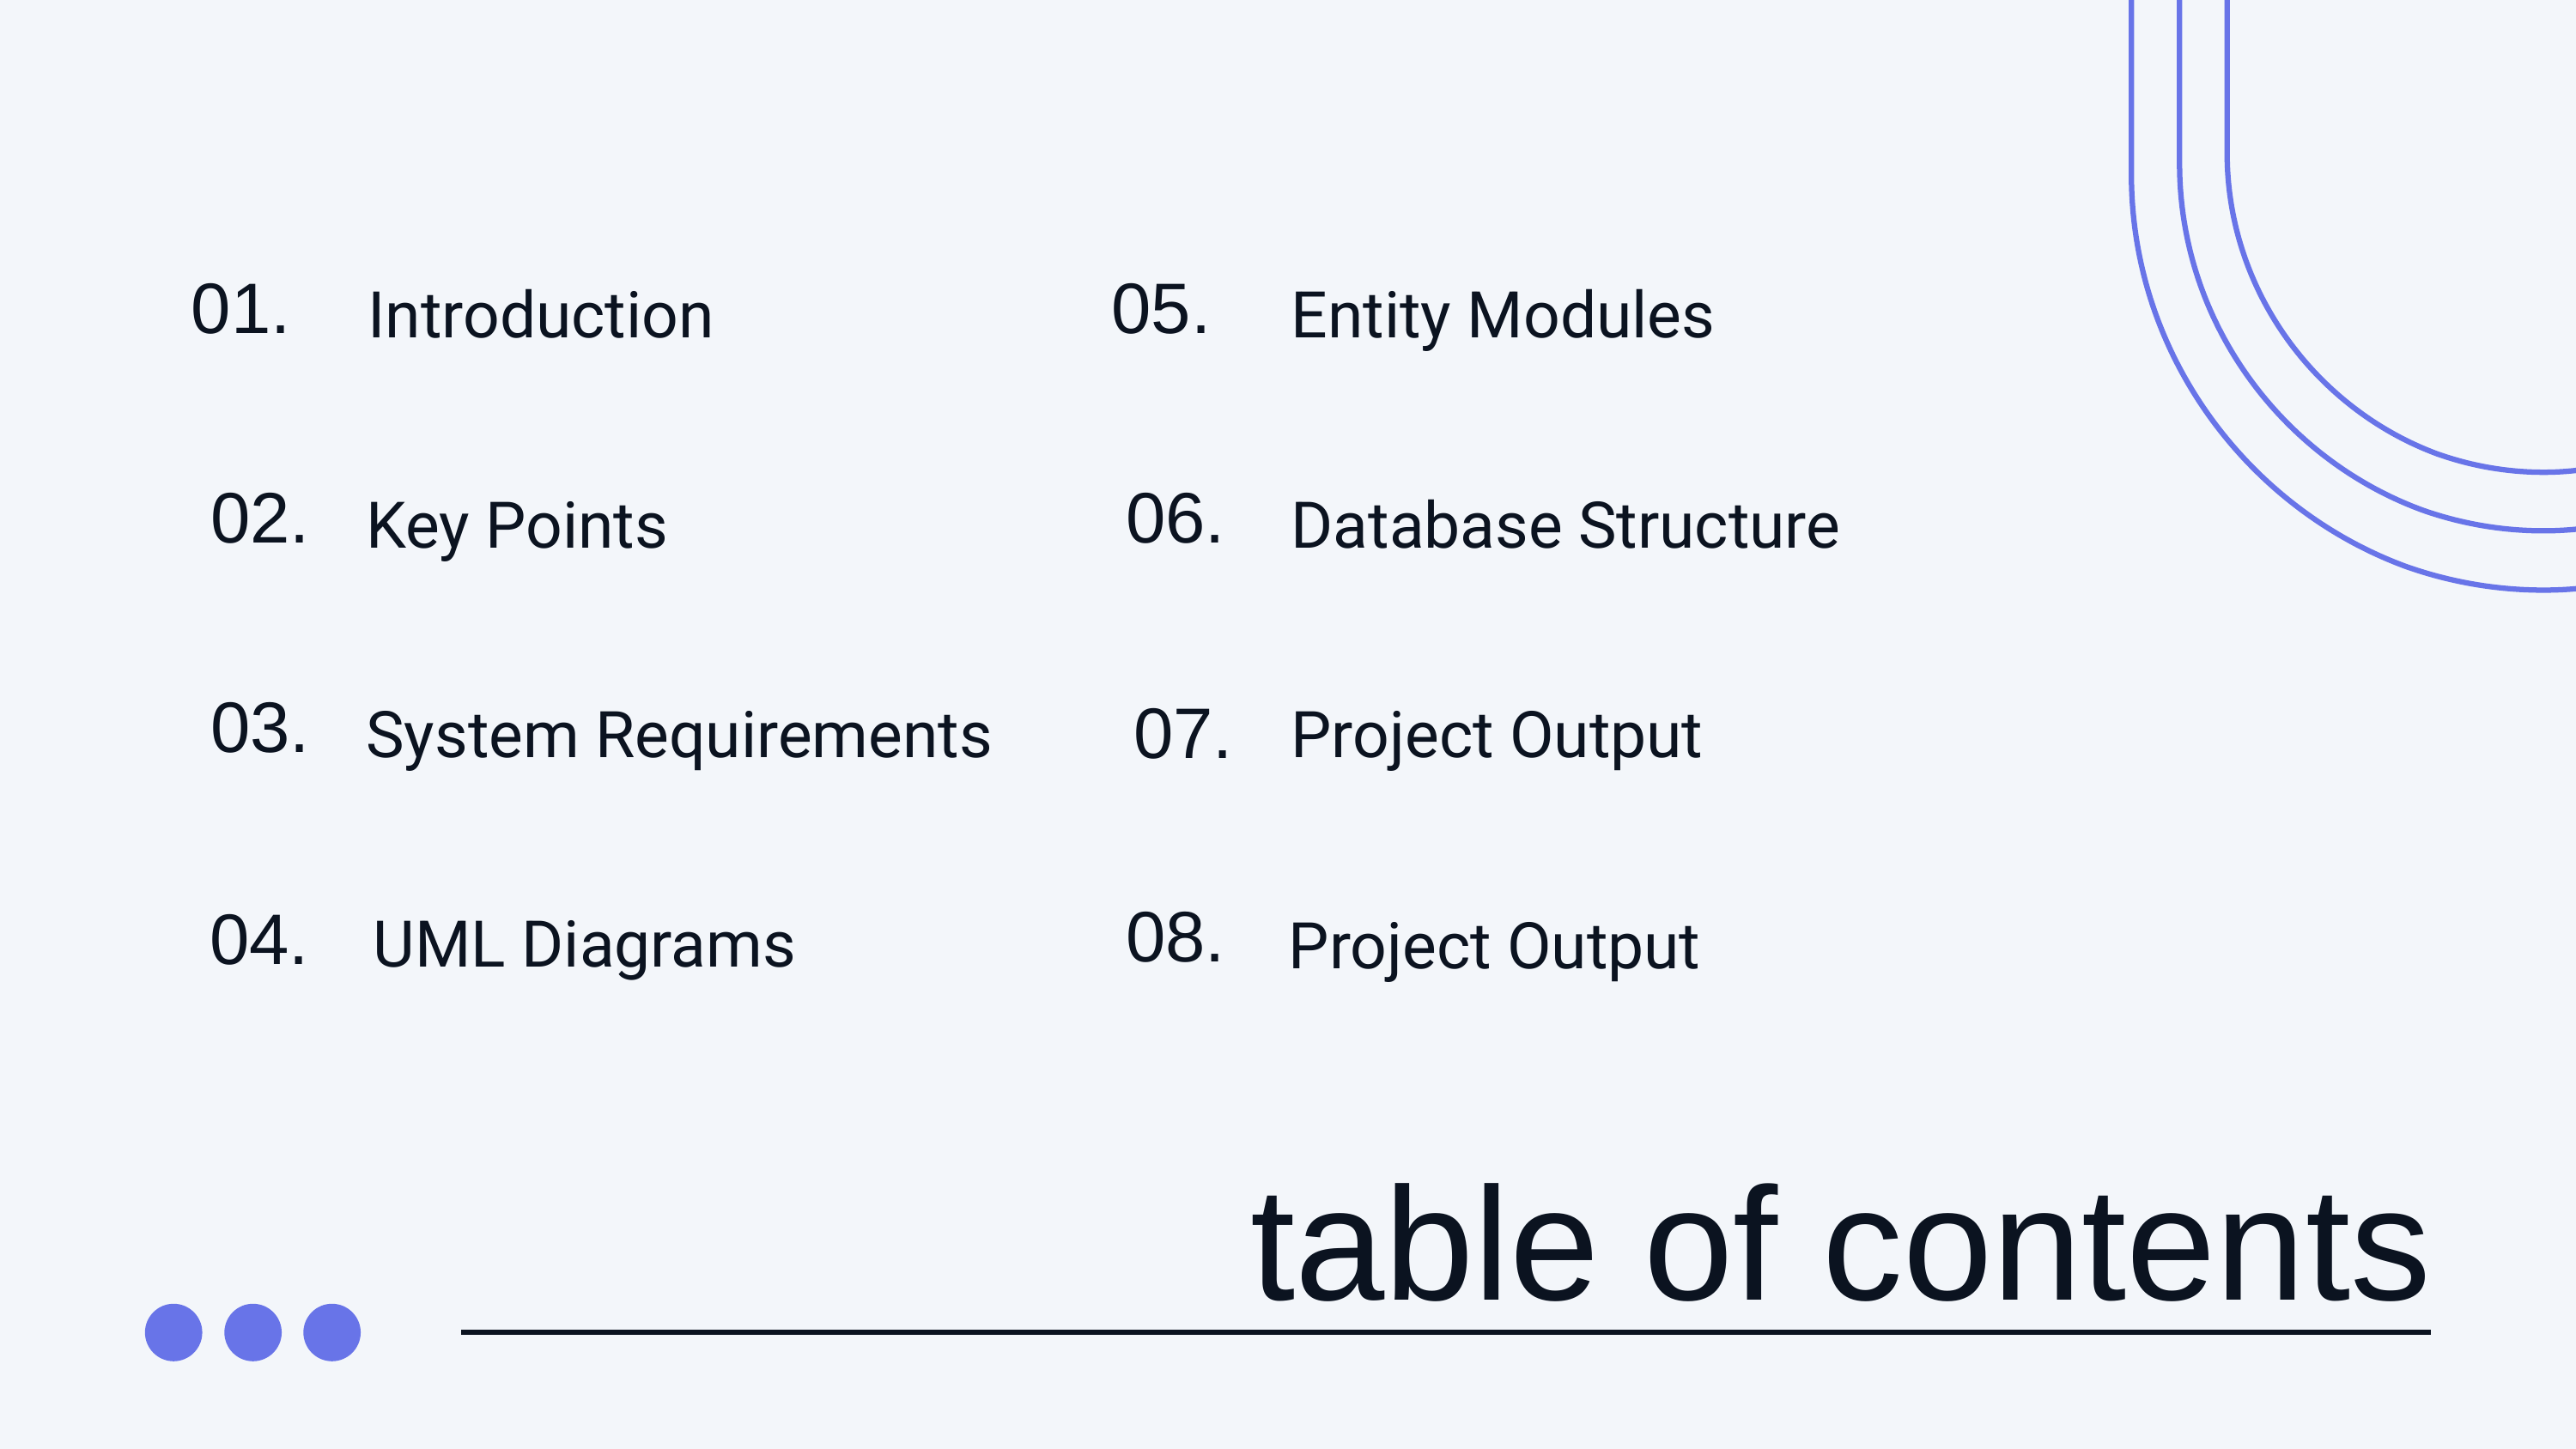

01.
05.
Introduction
Entity Modules
02.
06.
Key Points
Database Structure
03.
07.
System Requirements
Project Output
08.
04.
UML Diagrams
Project Output
table of contents